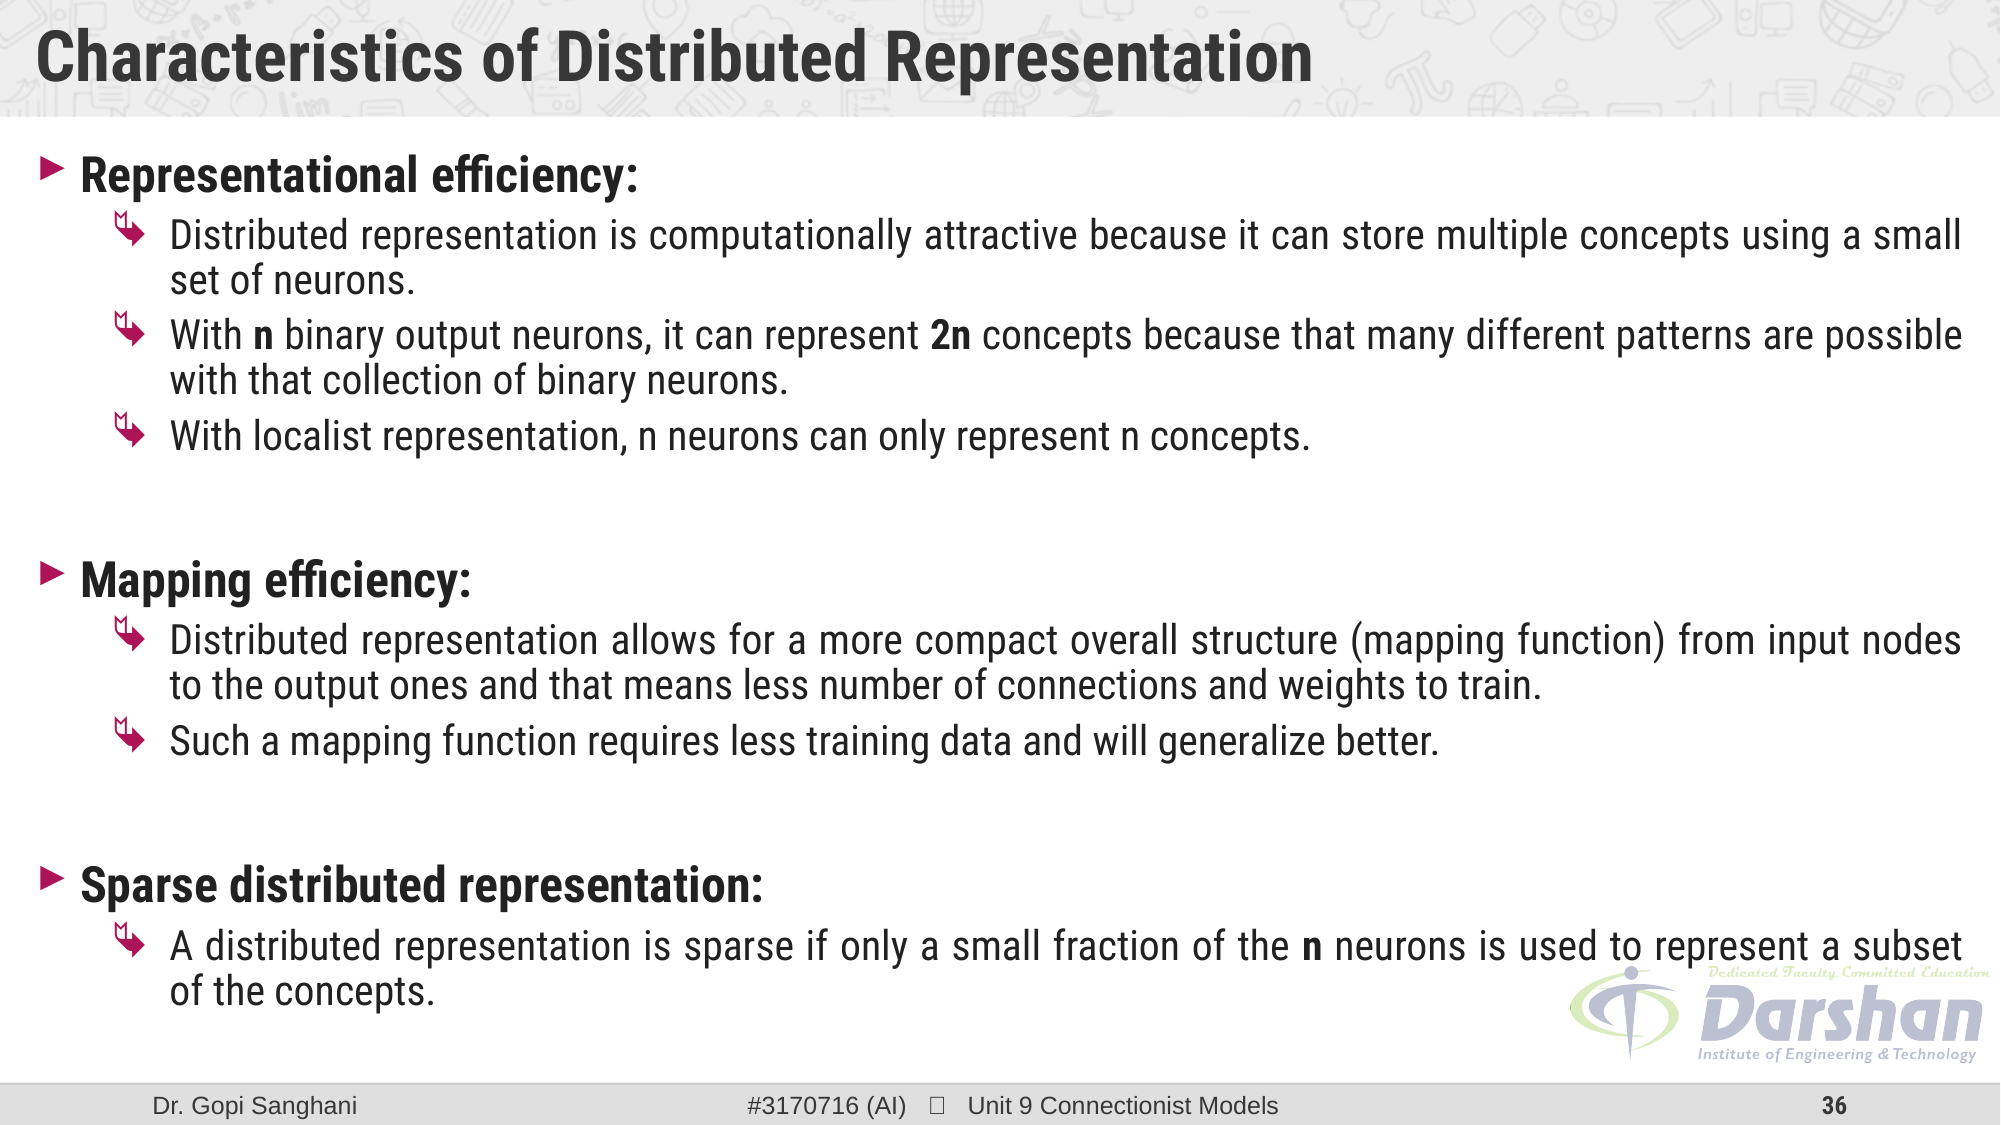

# Characteristics of Distributed Representation
Representational efficiency:
Distributed representation is computationally attractive because it can store multiple concepts using a small set of neurons.
With n binary output neurons, it can represent 2n concepts because that many different patterns are possible with that collection of binary neurons.
With localist representation, n neurons can only represent n concepts.

Mapping efficiency:
Distributed representation allows for a more compact overall structure (mapping function) from input nodes to the output ones and that means less number of connections and weights to train.
Such a mapping function requires less training data and will generalize better.

Sparse distributed representation:
A distributed representation is sparse if only a small fraction of the n neurons is used to represent a subset of the concepts.